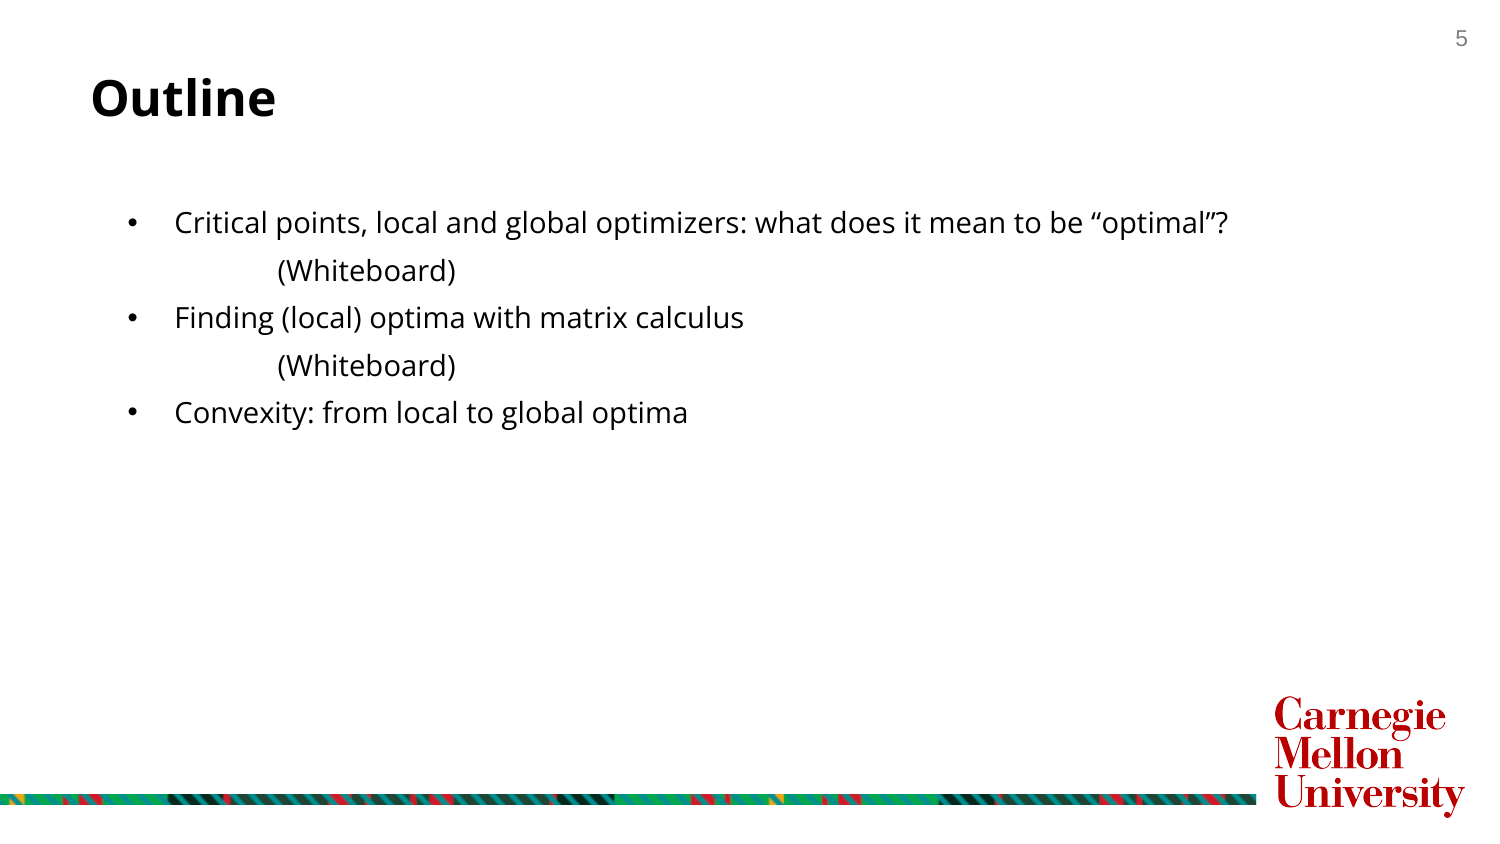

# Outline
Critical points, local and global optimizers: what does it mean to be “optimal”?
	(Whiteboard)
Finding (local) optima with matrix calculus
	(Whiteboard)
Convexity: from local to global optima